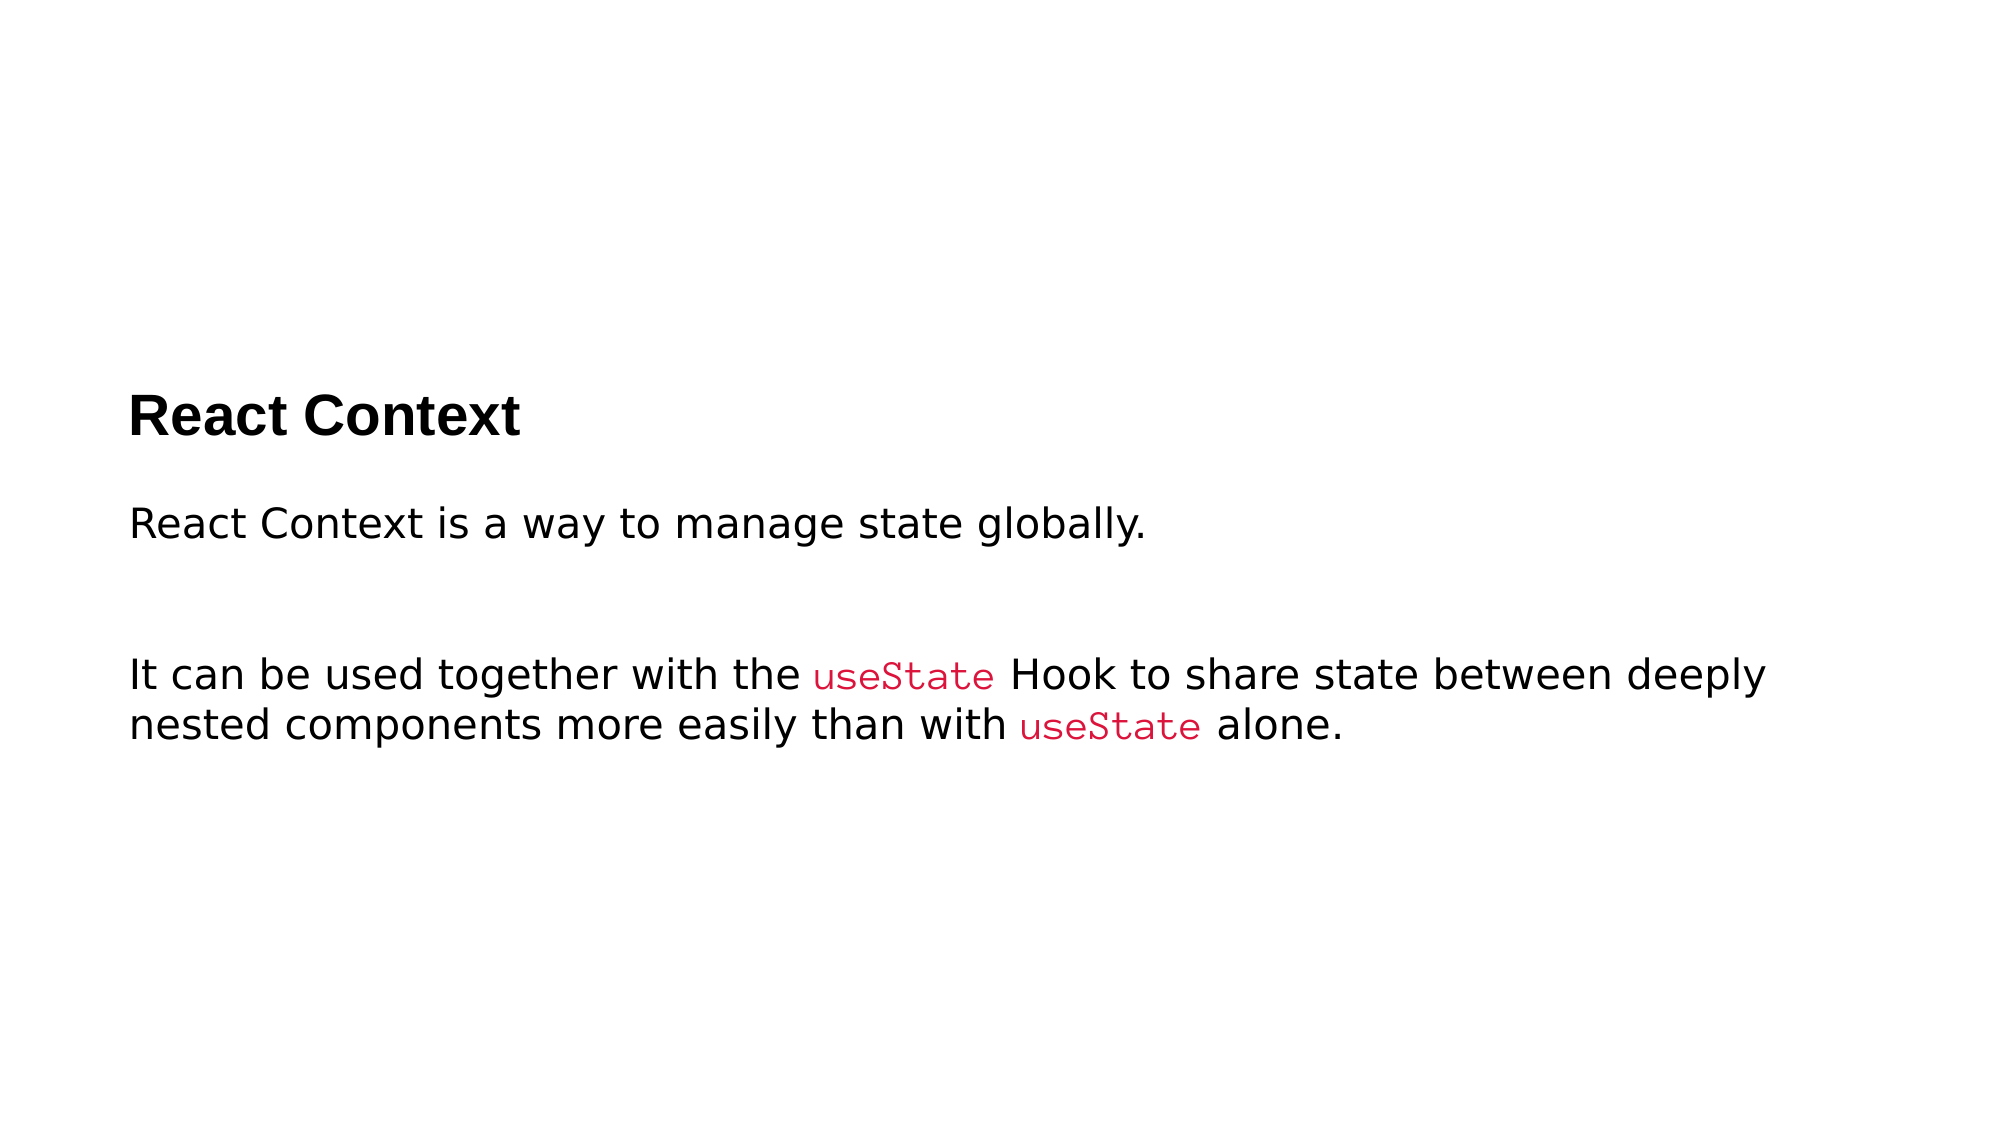

React Context

React Context is a way to manage state globally.

It can be used together with the useState Hook to share state between deeply nested components more easily than with useState alone.